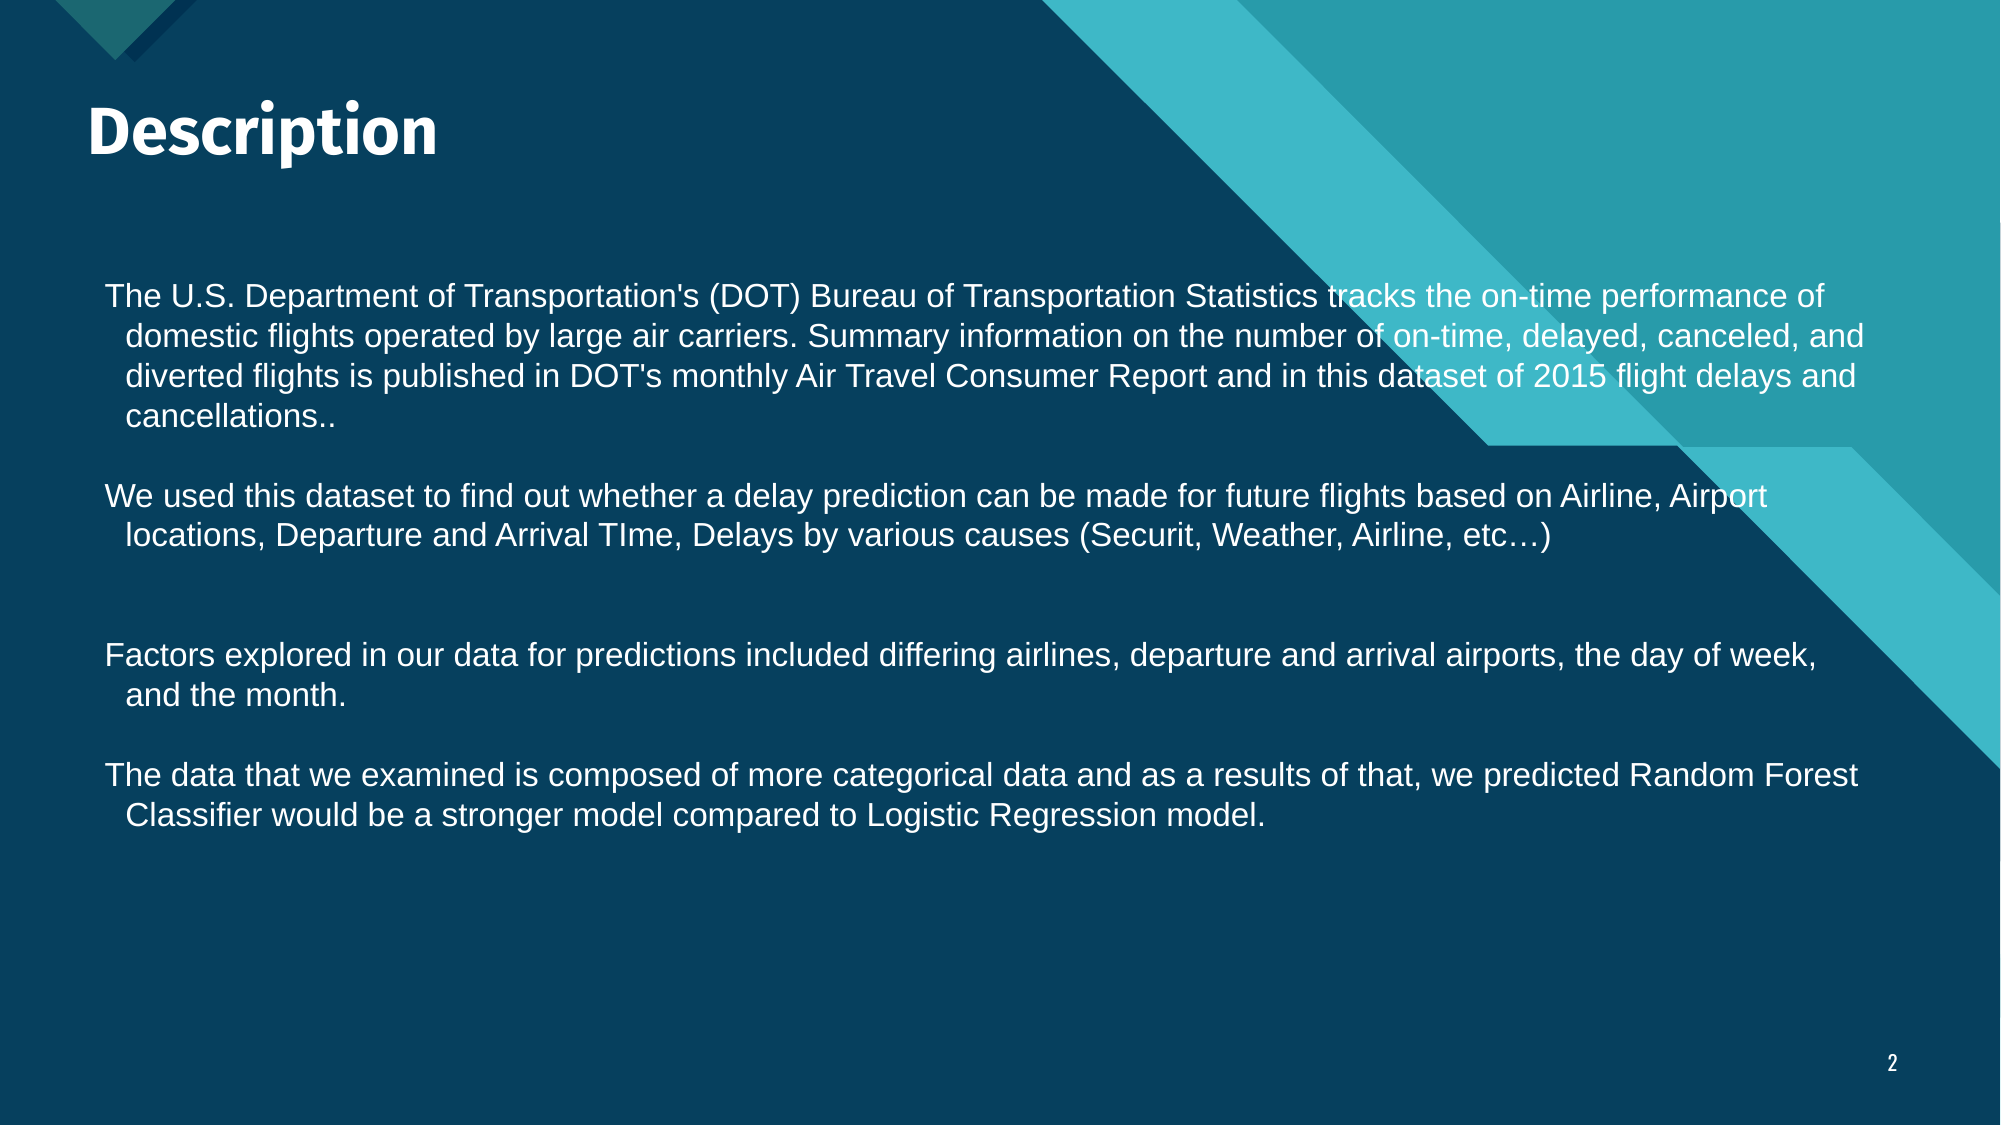

# Description
The U.S. Department of Transportation's (DOT) Bureau of Transportation Statistics tracks the on-time performance of domestic flights operated by large air carriers. Summary information on the number of on-time, delayed, canceled, and diverted flights is published in DOT's monthly Air Travel Consumer Report and in this dataset of 2015 flight delays and cancellations..

We used this dataset to find out whether a delay prediction can be made for future flights based on Airline, Airport locations, Departure and Arrival TIme, Delays by various causes (Securit, Weather, Airline, etc…)

Factors explored in our data for predictions included differing airlines, departure and arrival airports, the day of week, and the month.

The data that we examined is composed of more categorical data and as a results of that, we predicted Random Forest Classifier would be a stronger model compared to Logistic Regression model.

2